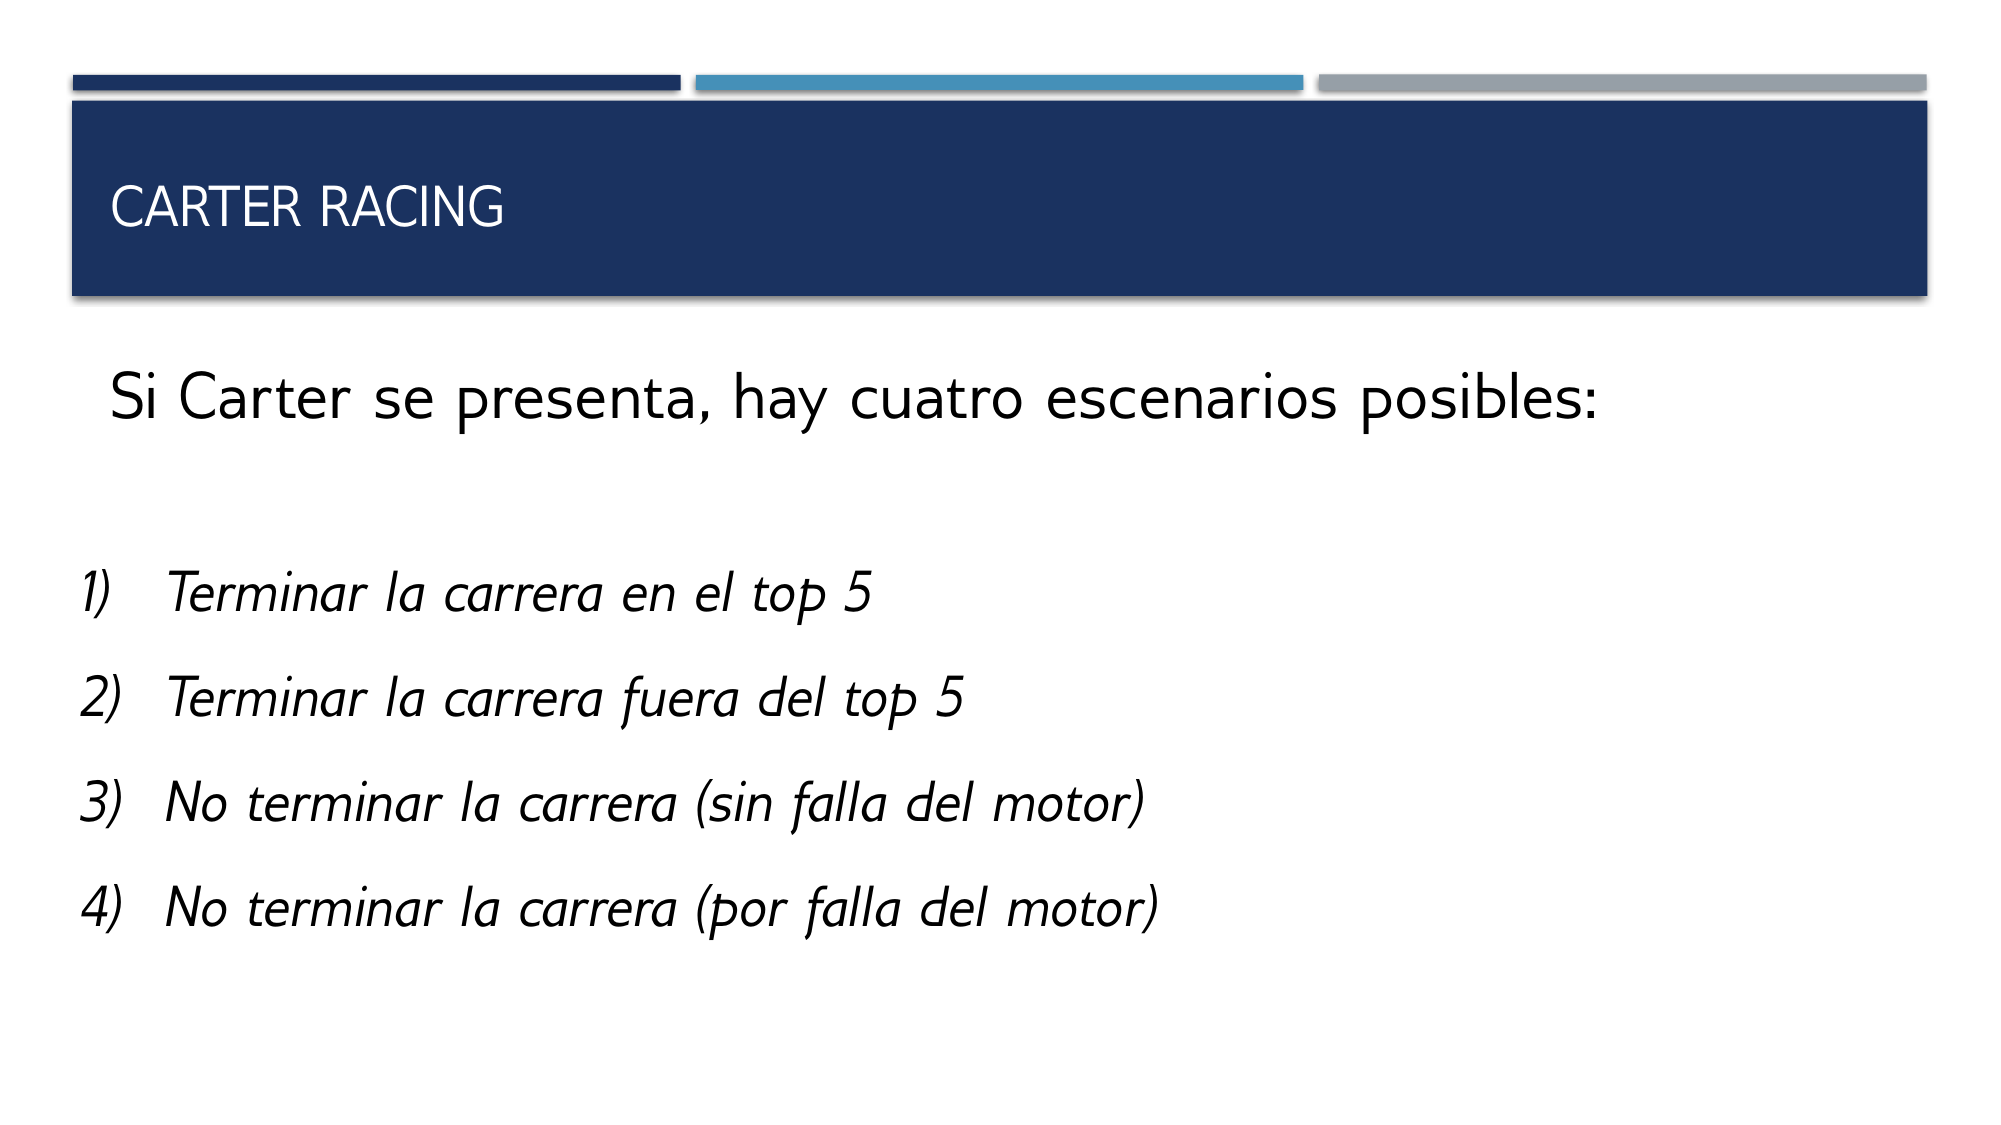

# Carter racing
Si Carter se presenta, hay cuatro escenarios posibles:
Terminar la carrera en el top 5
Terminar la carrera fuera del top 5
No terminar la carrera (sin falla del motor)
No terminar la carrera (por falla del motor)